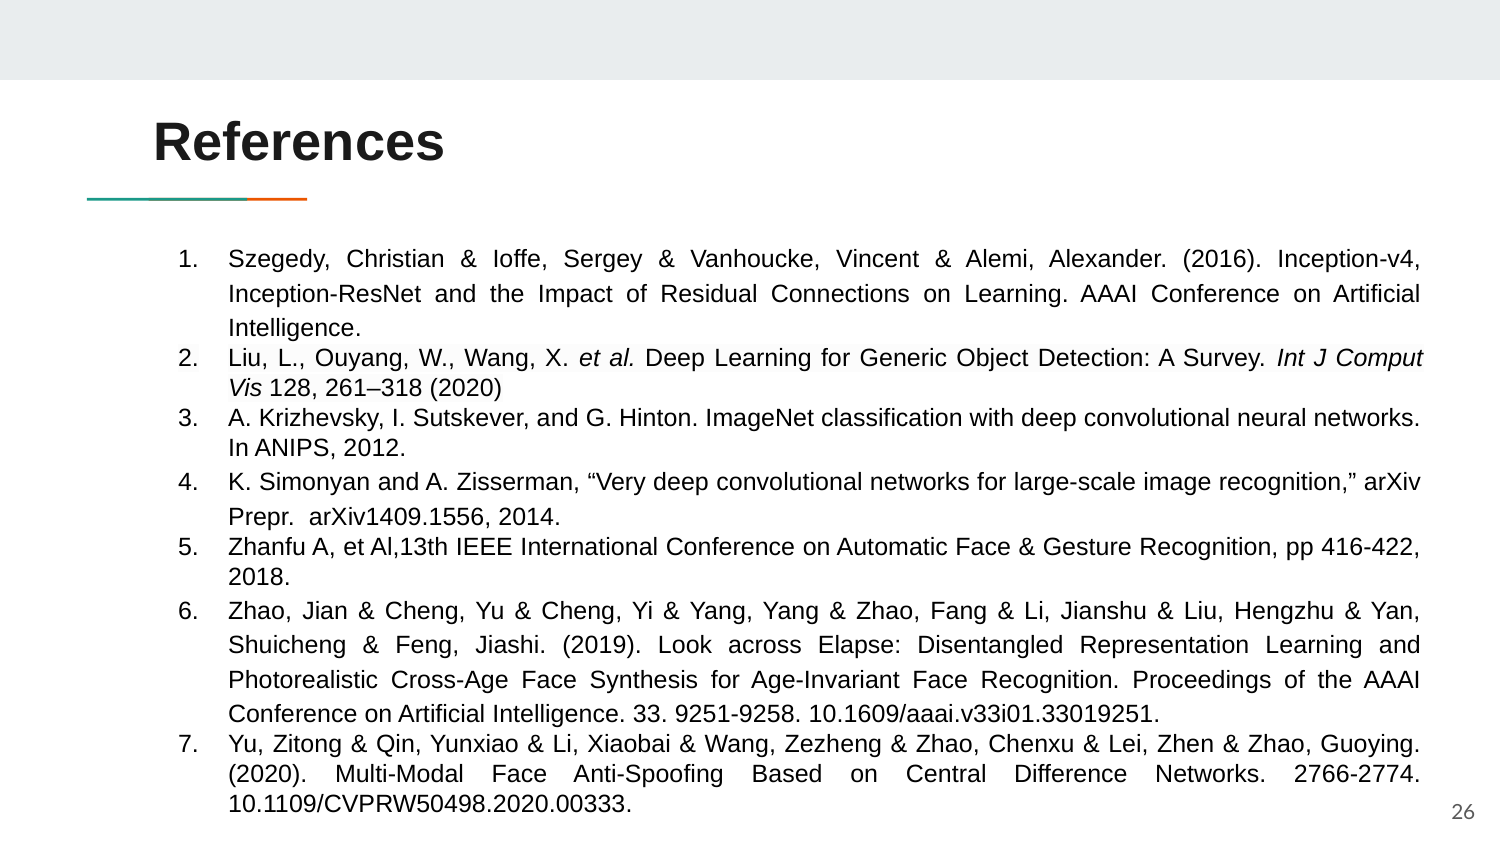

# References
Szegedy, Christian & Ioffe, Sergey & Vanhoucke, Vincent & Alemi, Alexander. (2016). Inception-v4, Inception-ResNet and the Impact of Residual Connections on Learning. AAAI Conference on Artificial Intelligence.
Liu, L., Ouyang, W., Wang, X. et al. Deep Learning for Generic Object Detection: A Survey. Int J Comput Vis 128, 261–318 (2020)
A. Krizhevsky, I. Sutskever, and G. Hinton. ImageNet classification with deep convolutional neural networks. In ANIPS, 2012.
K. Simonyan and A. Zisserman, “Very deep convolutional networks for large-scale image recognition,” arXiv Prepr.  arXiv1409.1556, 2014.
Zhanfu A, et Al,13th IEEE International Conference on Automatic Face & Gesture Recognition, pp 416-422, 2018.
Zhao, Jian & Cheng, Yu & Cheng, Yi & Yang, Yang & Zhao, Fang & Li, Jianshu & Liu, Hengzhu & Yan, Shuicheng & Feng, Jiashi. (2019). Look across Elapse: Disentangled Representation Learning and Photorealistic Cross-Age Face Synthesis for Age-Invariant Face Recognition. Proceedings of the AAAI Conference on Artificial Intelligence. 33. 9251-9258. 10.1609/aaai.v33i01.33019251.
Yu, Zitong & Qin, Yunxiao & Li, Xiaobai & Wang, Zezheng & Zhao, Chenxu & Lei, Zhen & Zhao, Guoying. (2020). Multi-Modal Face Anti-Spoofing Based on Central Difference Networks. 2766-2774. 10.1109/CVPRW50498.2020.00333.

26